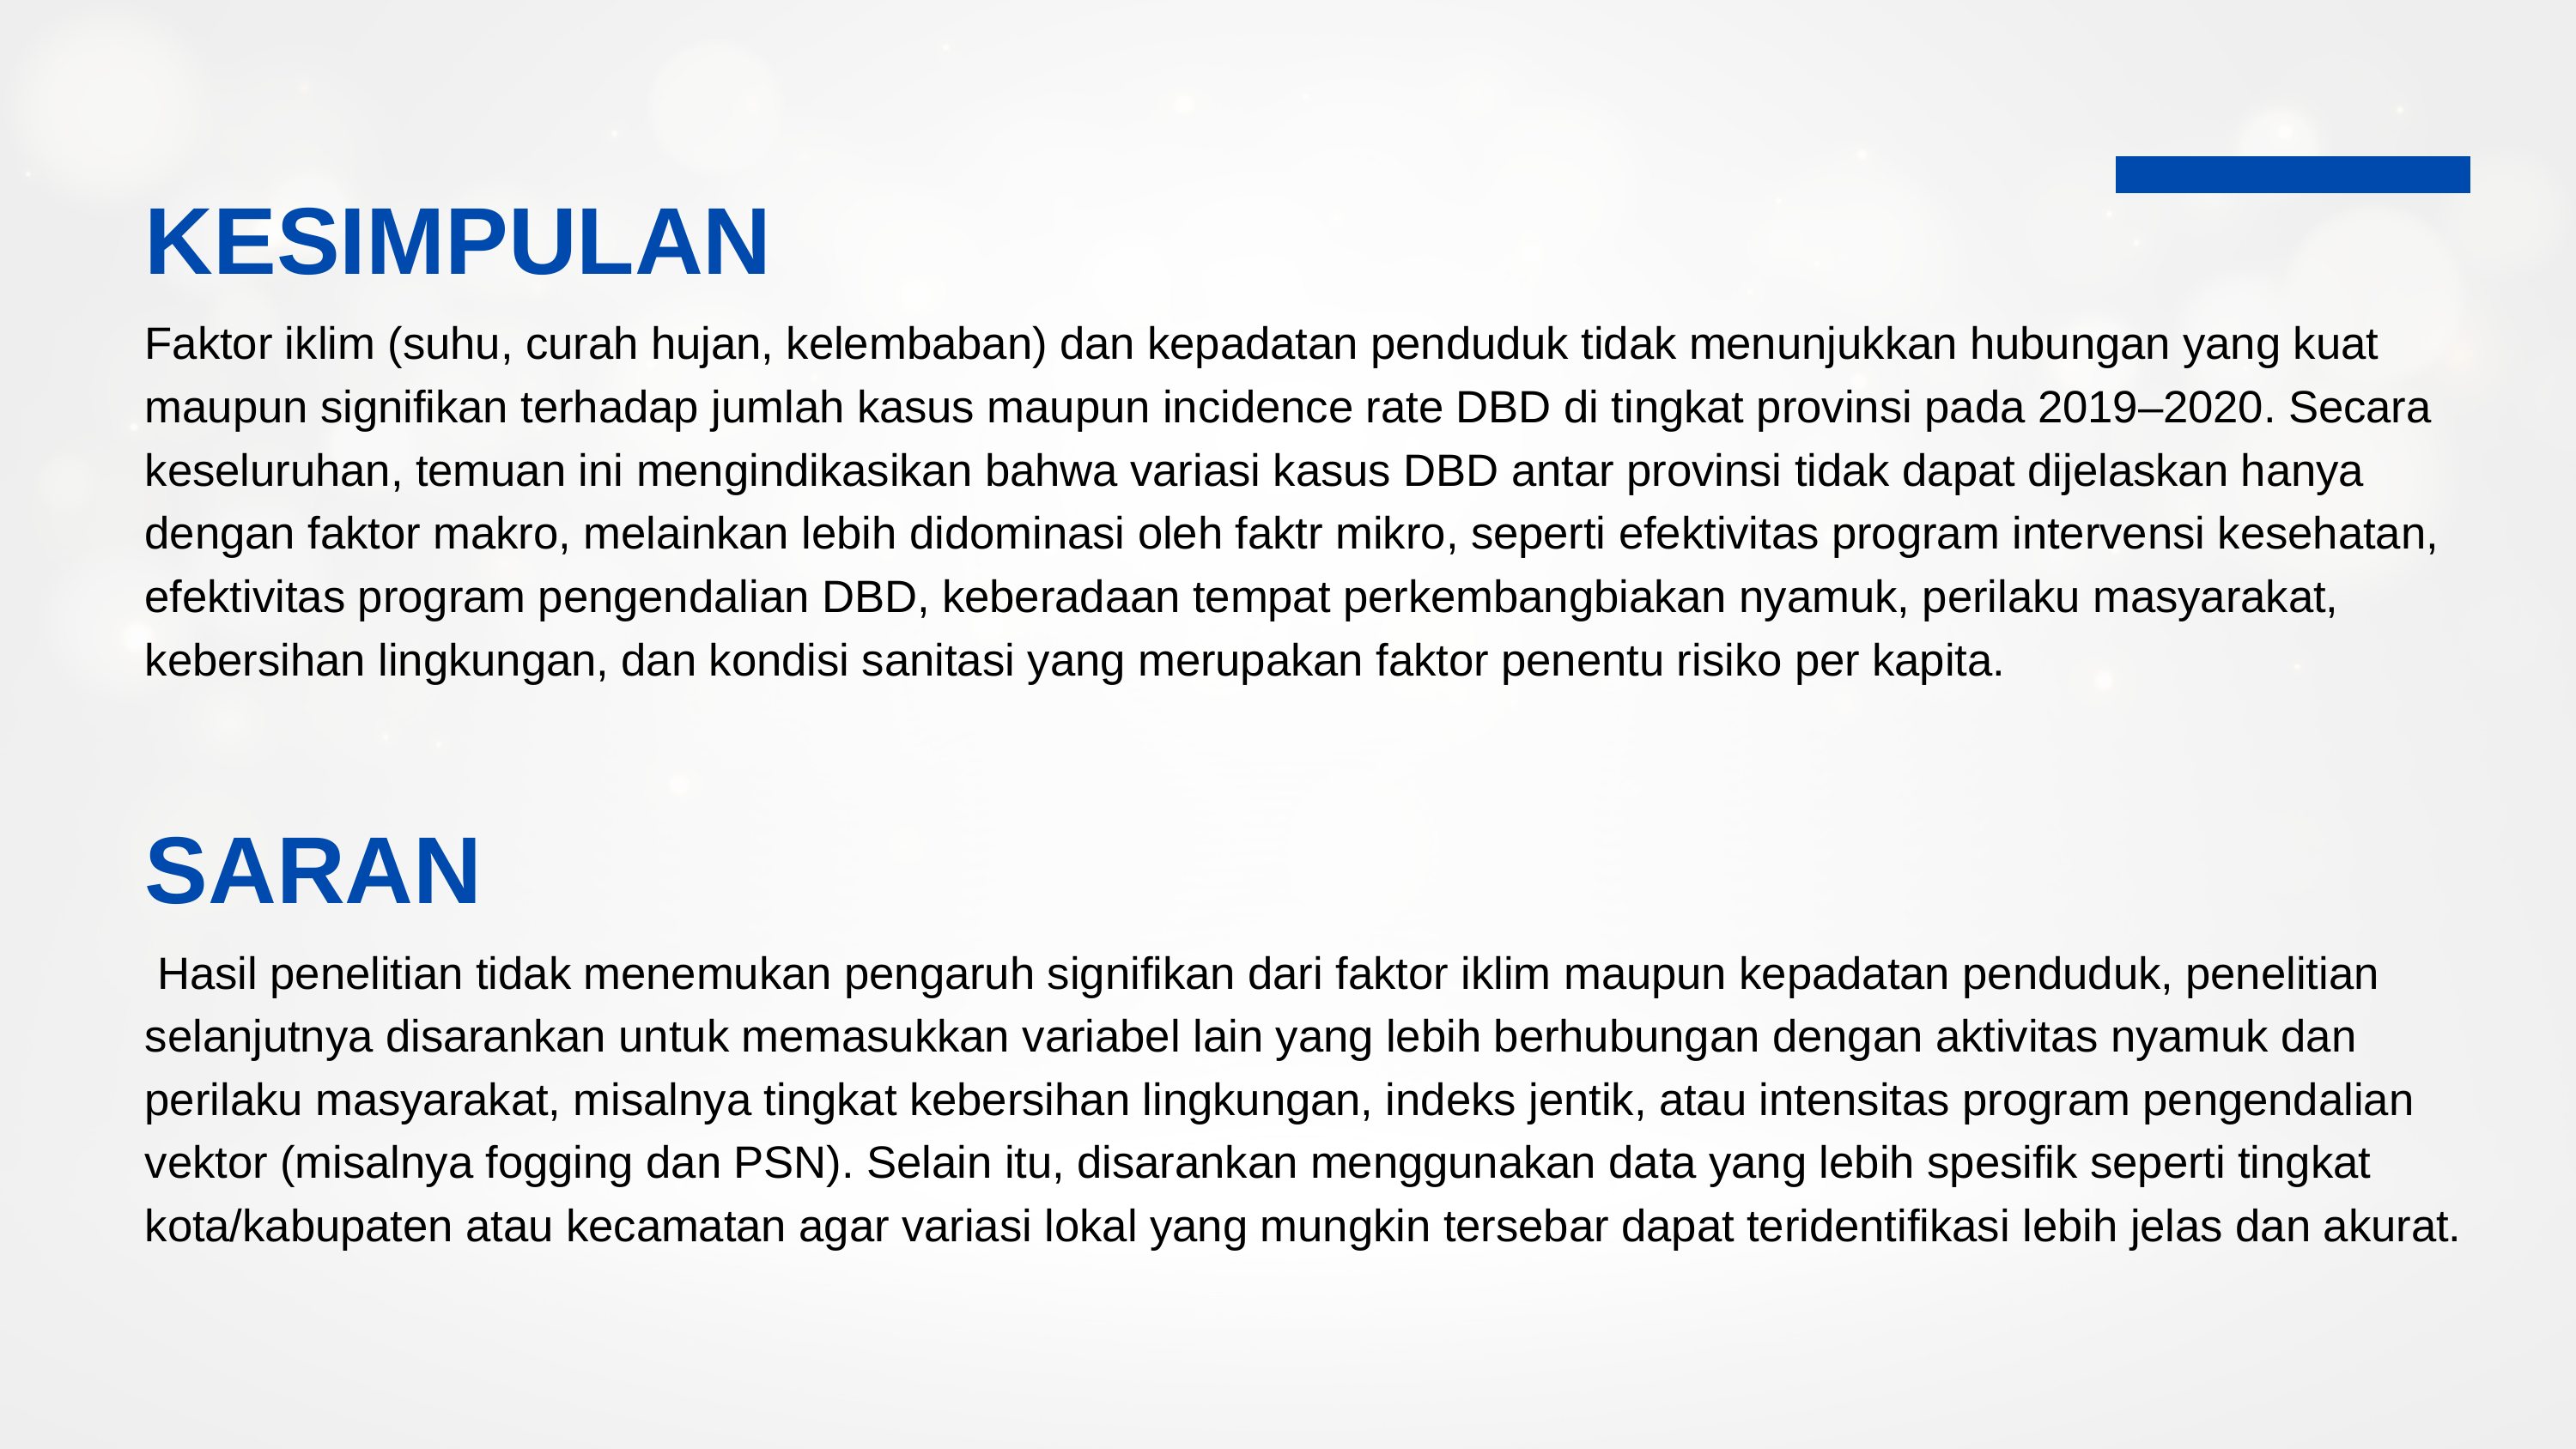

KESIMPULAN
Faktor iklim (suhu, curah hujan, kelembaban) dan kepadatan penduduk tidak menunjukkan hubungan yang kuat maupun signifikan terhadap jumlah kasus maupun incidence rate DBD di tingkat provinsi pada 2019–2020. Secara keseluruhan, temuan ini mengindikasikan bahwa variasi kasus DBD antar provinsi tidak dapat dijelaskan hanya dengan faktor makro, melainkan lebih didominasi oleh faktr mikro, seperti efektivitas program intervensi kesehatan, efektivitas program pengendalian DBD, keberadaan tempat perkembangbiakan nyamuk, perilaku masyarakat, kebersihan lingkungan, dan kondisi sanitasi yang merupakan faktor penentu risiko per kapita.
SARAN
 Hasil penelitian tidak menemukan pengaruh signifikan dari faktor iklim maupun kepadatan penduduk, penelitian selanjutnya disarankan untuk memasukkan variabel lain yang lebih berhubungan dengan aktivitas nyamuk dan perilaku masyarakat, misalnya tingkat kebersihan lingkungan, indeks jentik, atau intensitas program pengendalian vektor (misalnya fogging dan PSN). Selain itu, disarankan menggunakan data yang lebih spesifik seperti tingkat kota/kabupaten atau kecamatan agar variasi lokal yang mungkin tersebar dapat teridentifikasi lebih jelas dan akurat.